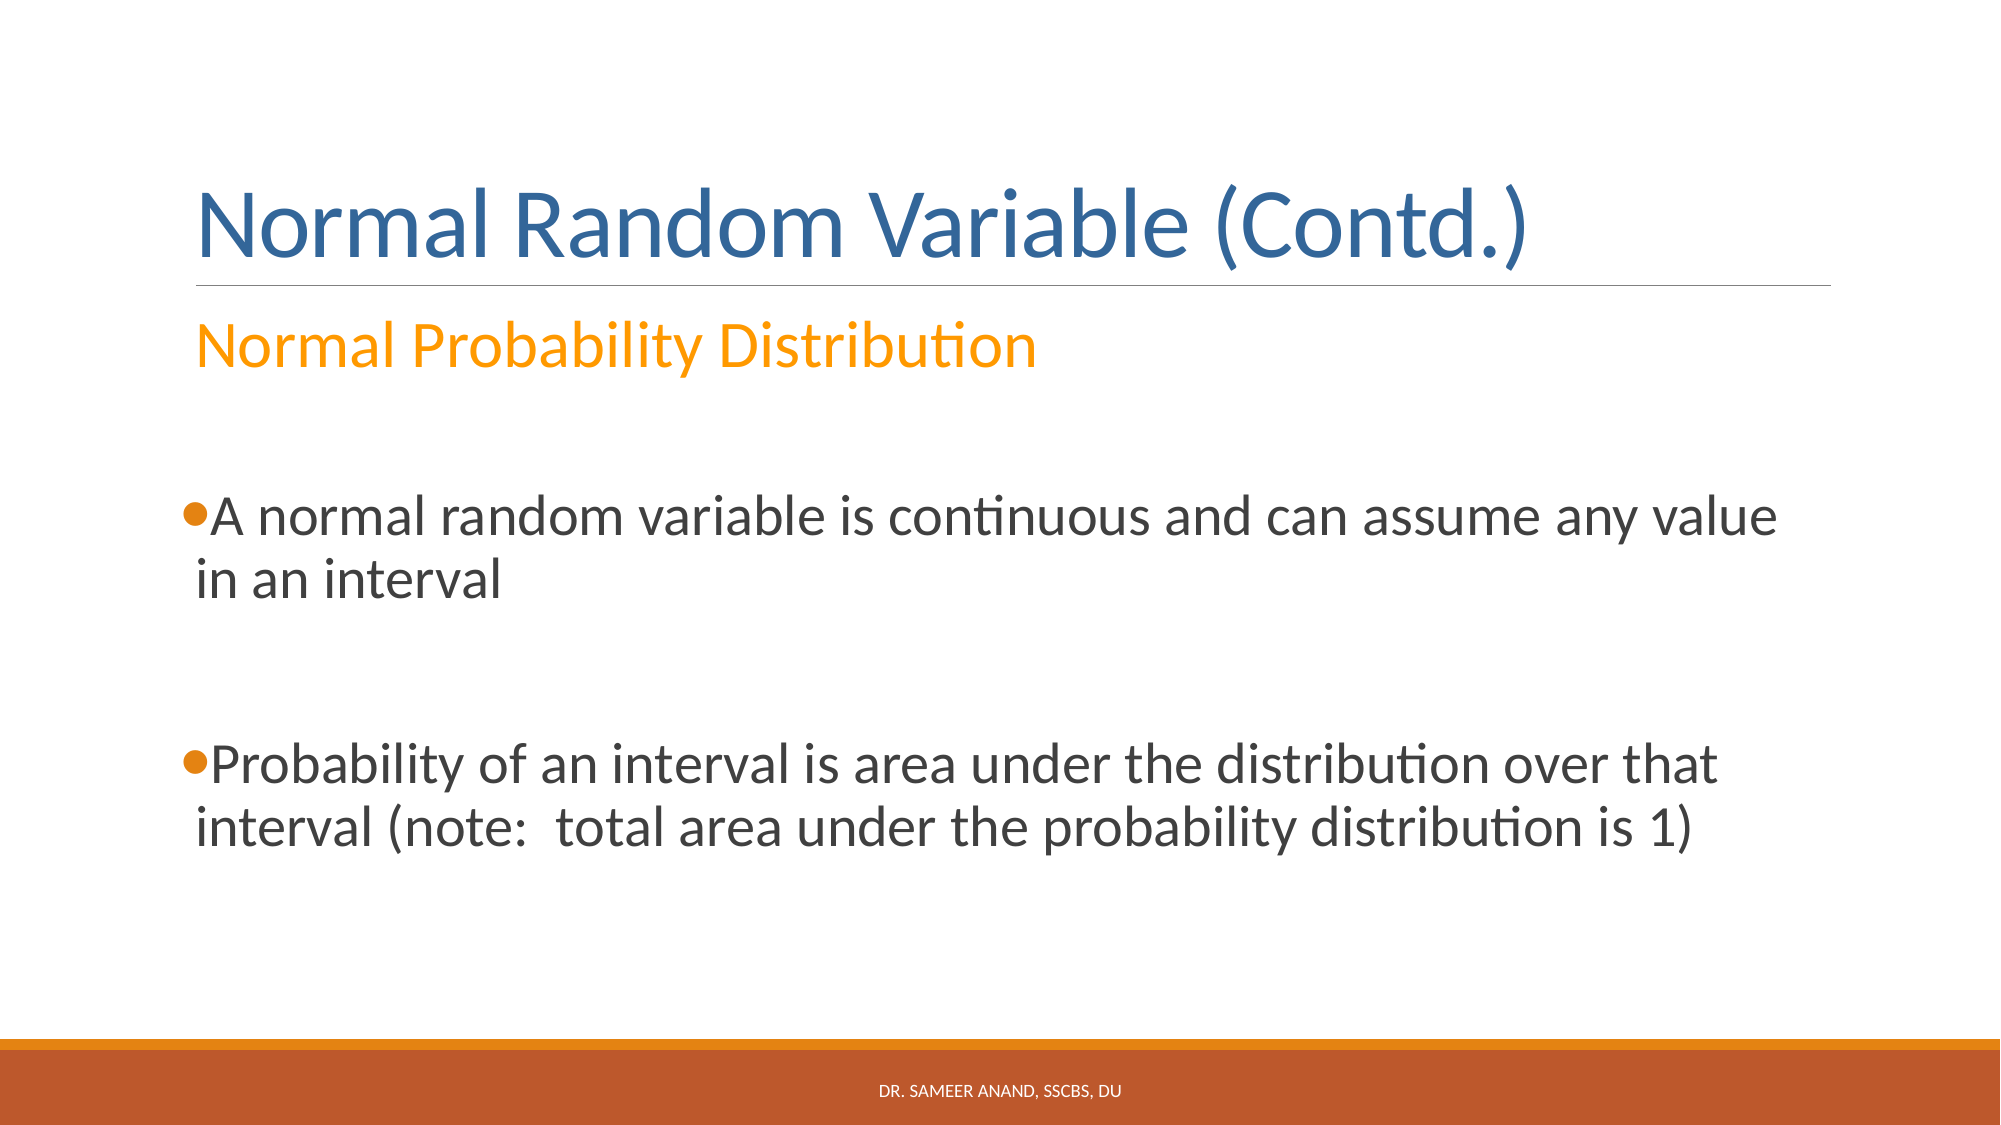

# Normal Random Variable (Contd.)
Normal Probability Distribution

A normal random variable is continuous and can assume any value in an interval

Probability of an interval is area under the distribution over that interval (note:  total area under the probability distribution is 1)

Dr. Sameer Anand, SSCBS, DU